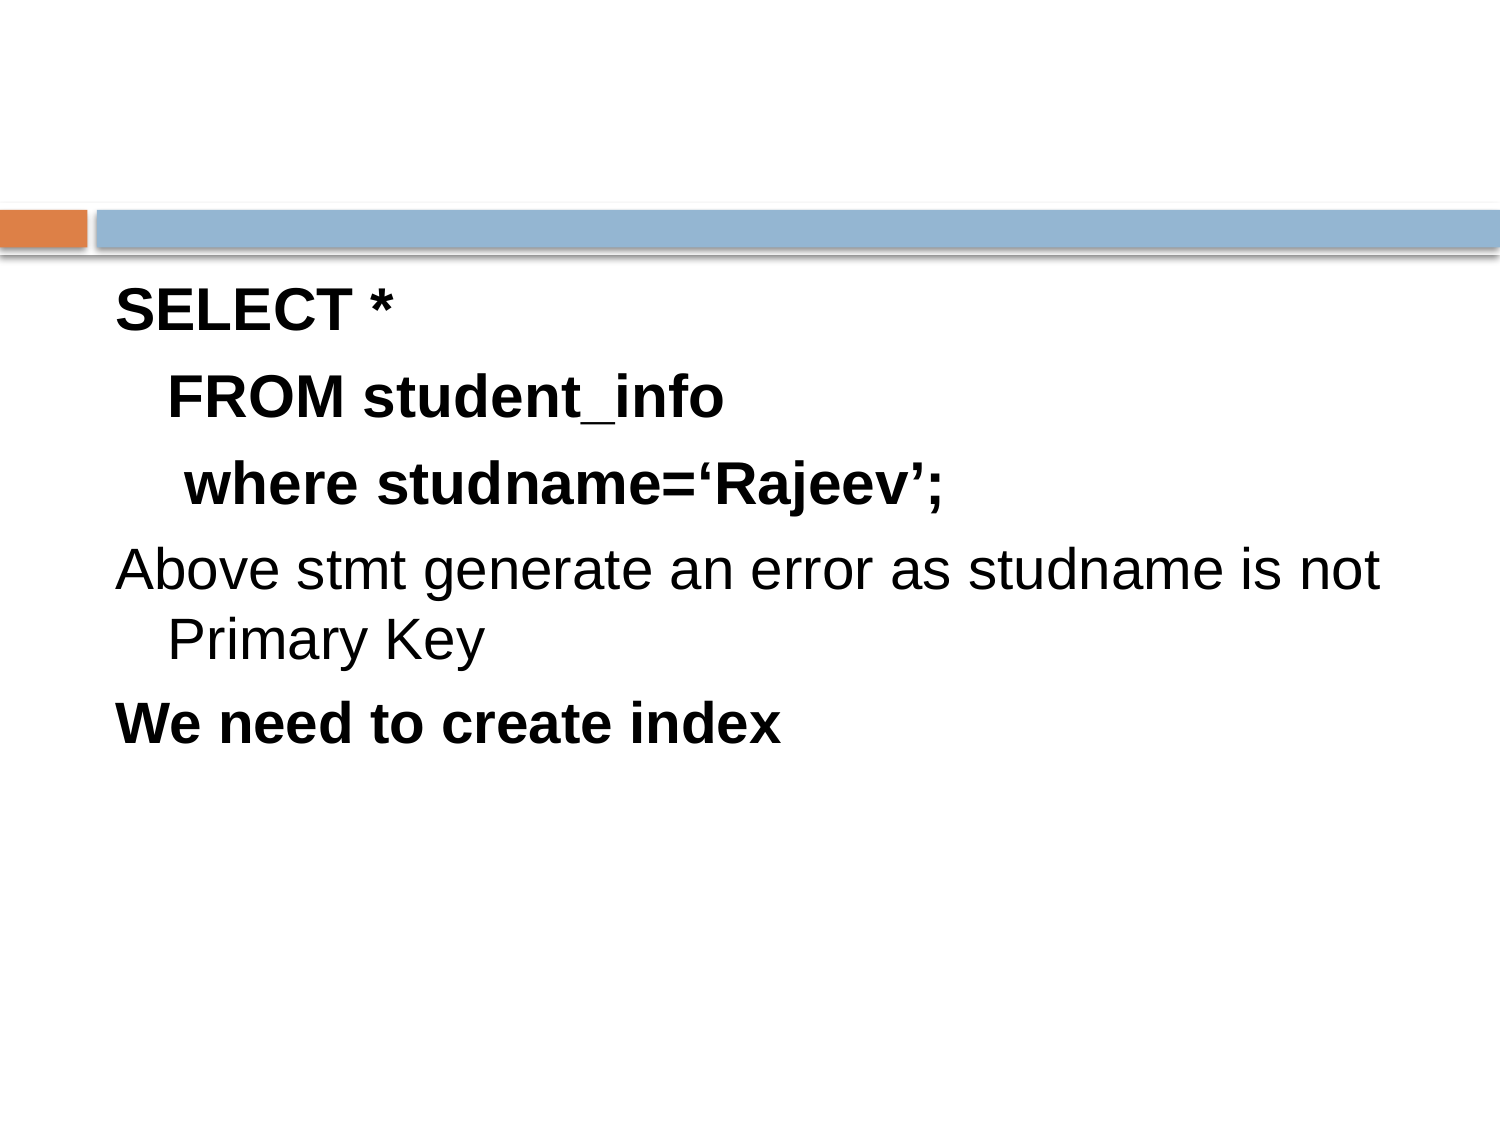

#
SELECT *
	FROM student_info
	 where studname=‘Rajeev’;
Above stmt generate an error as studname is not Primary Key
We need to create index